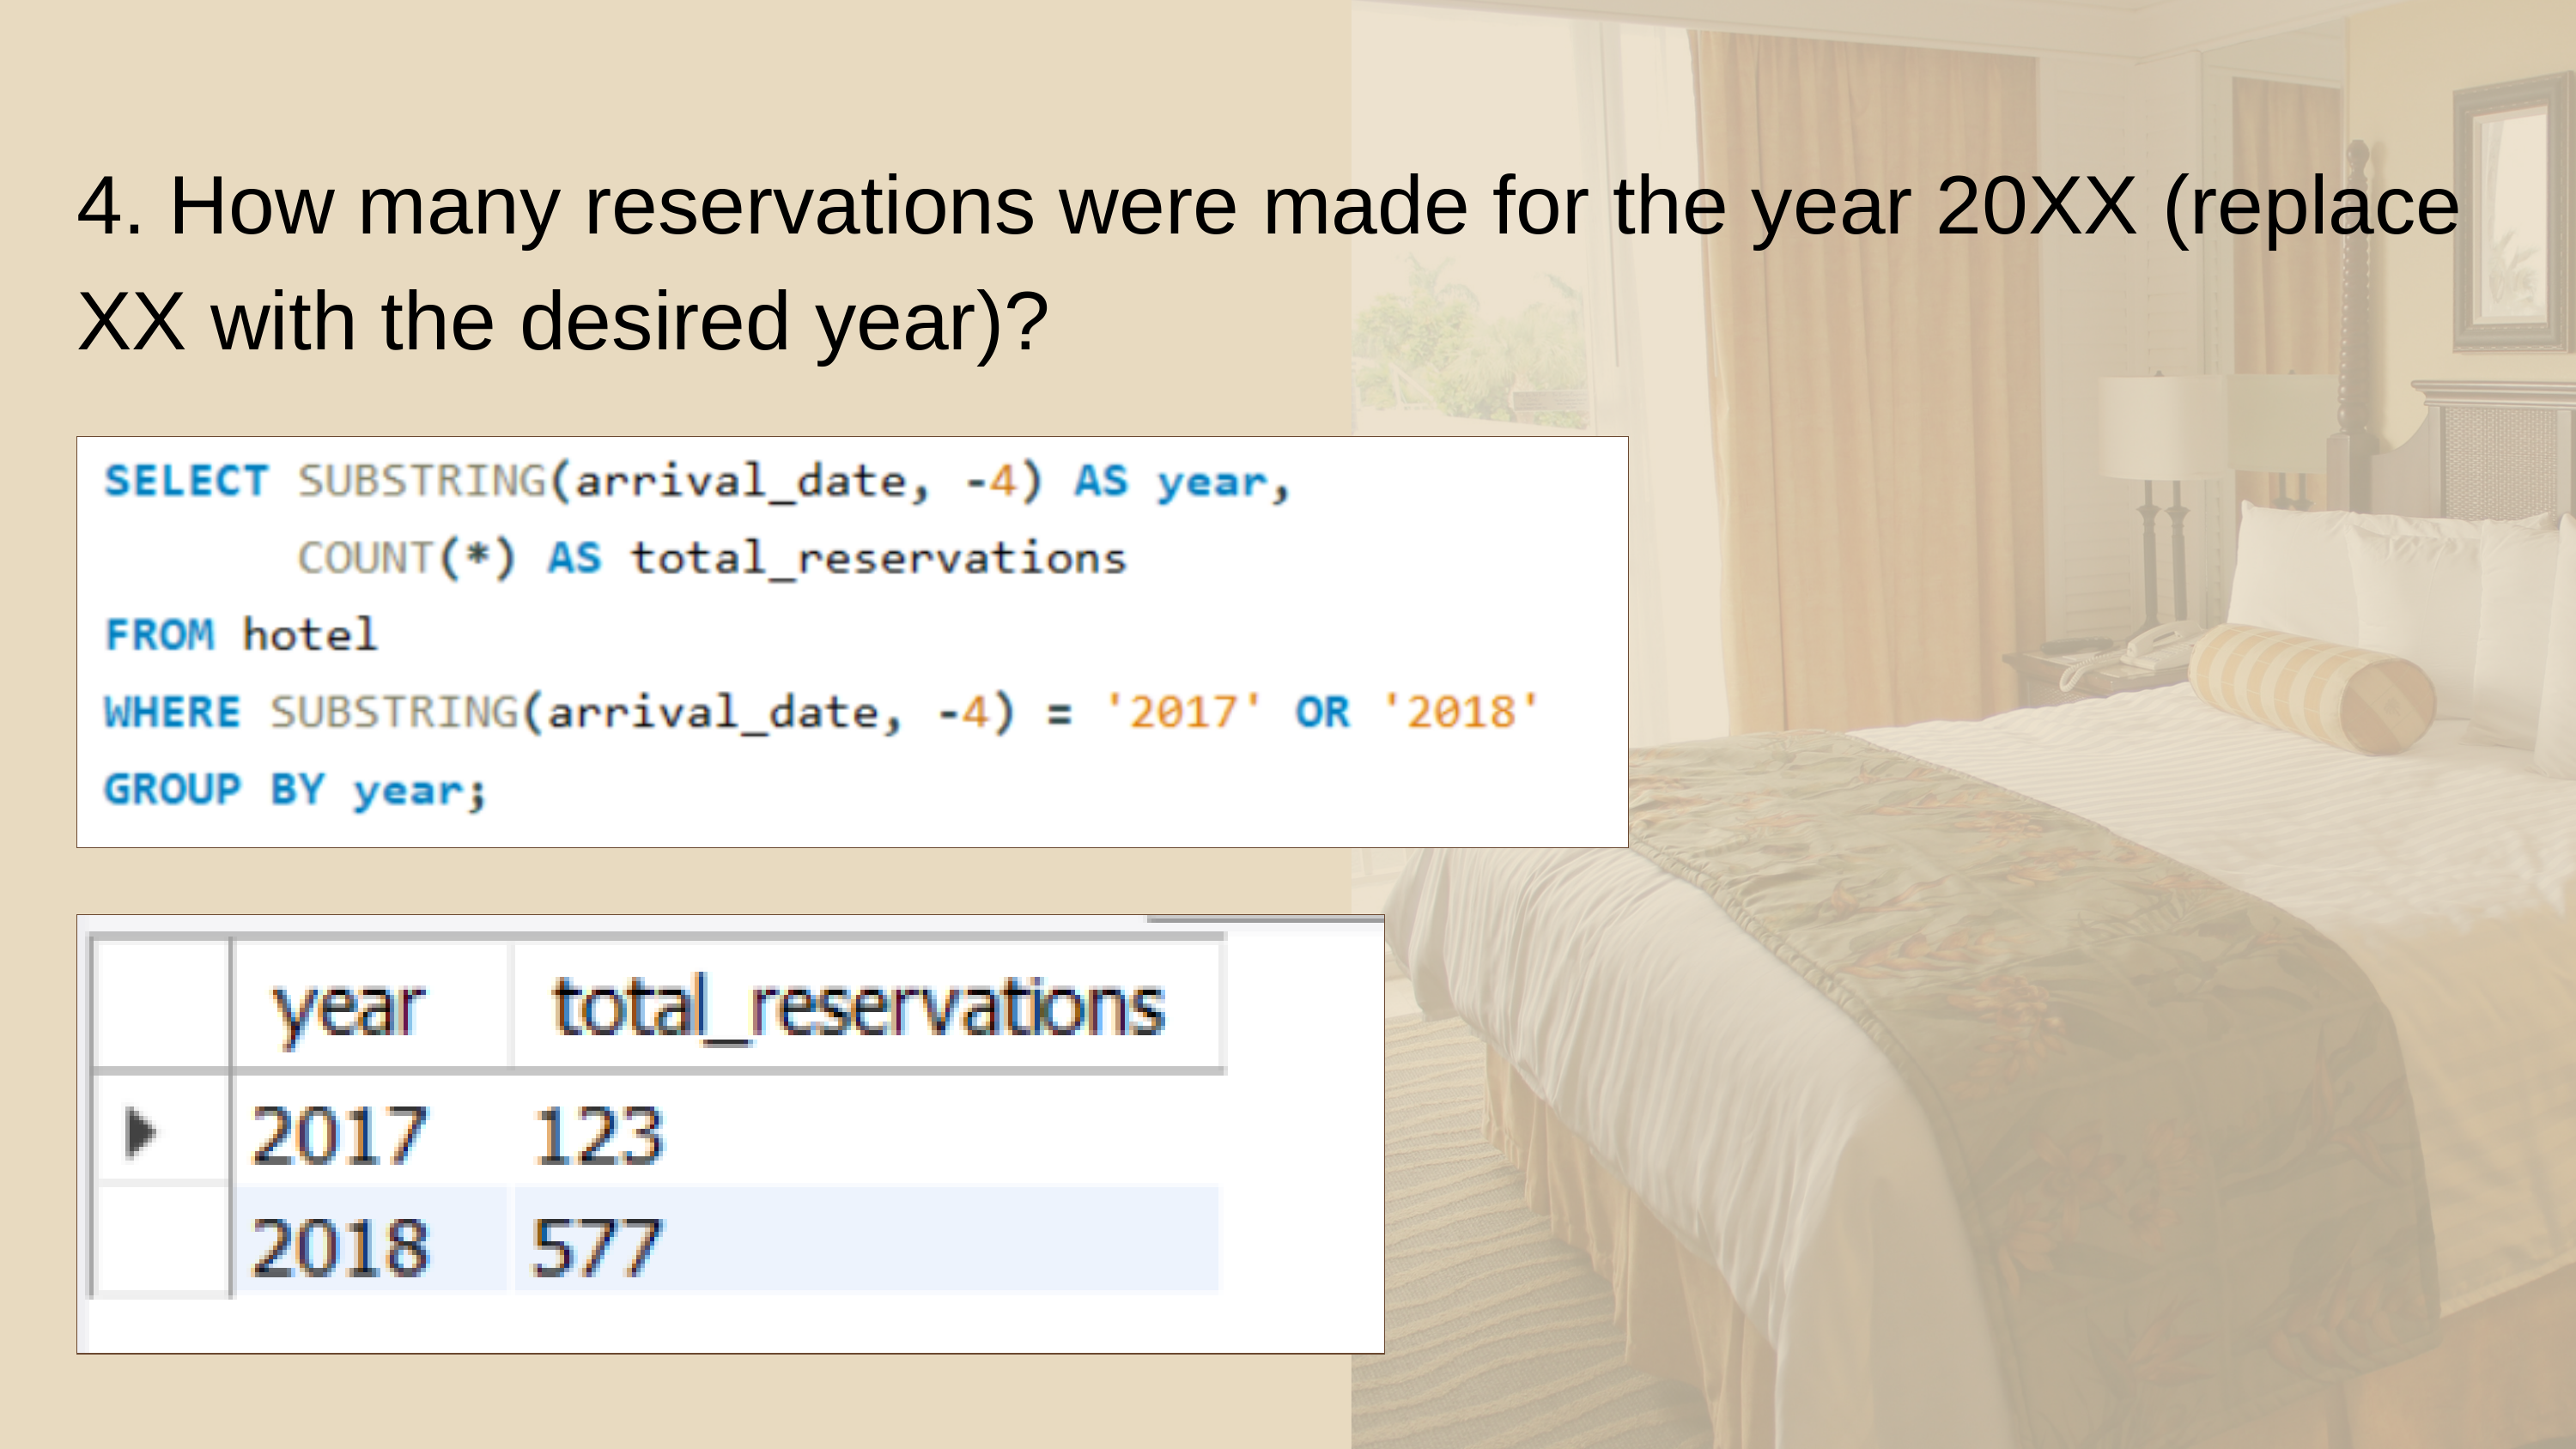

4. How many reservations were made for the year 20XX (replace XX with the desired year)?